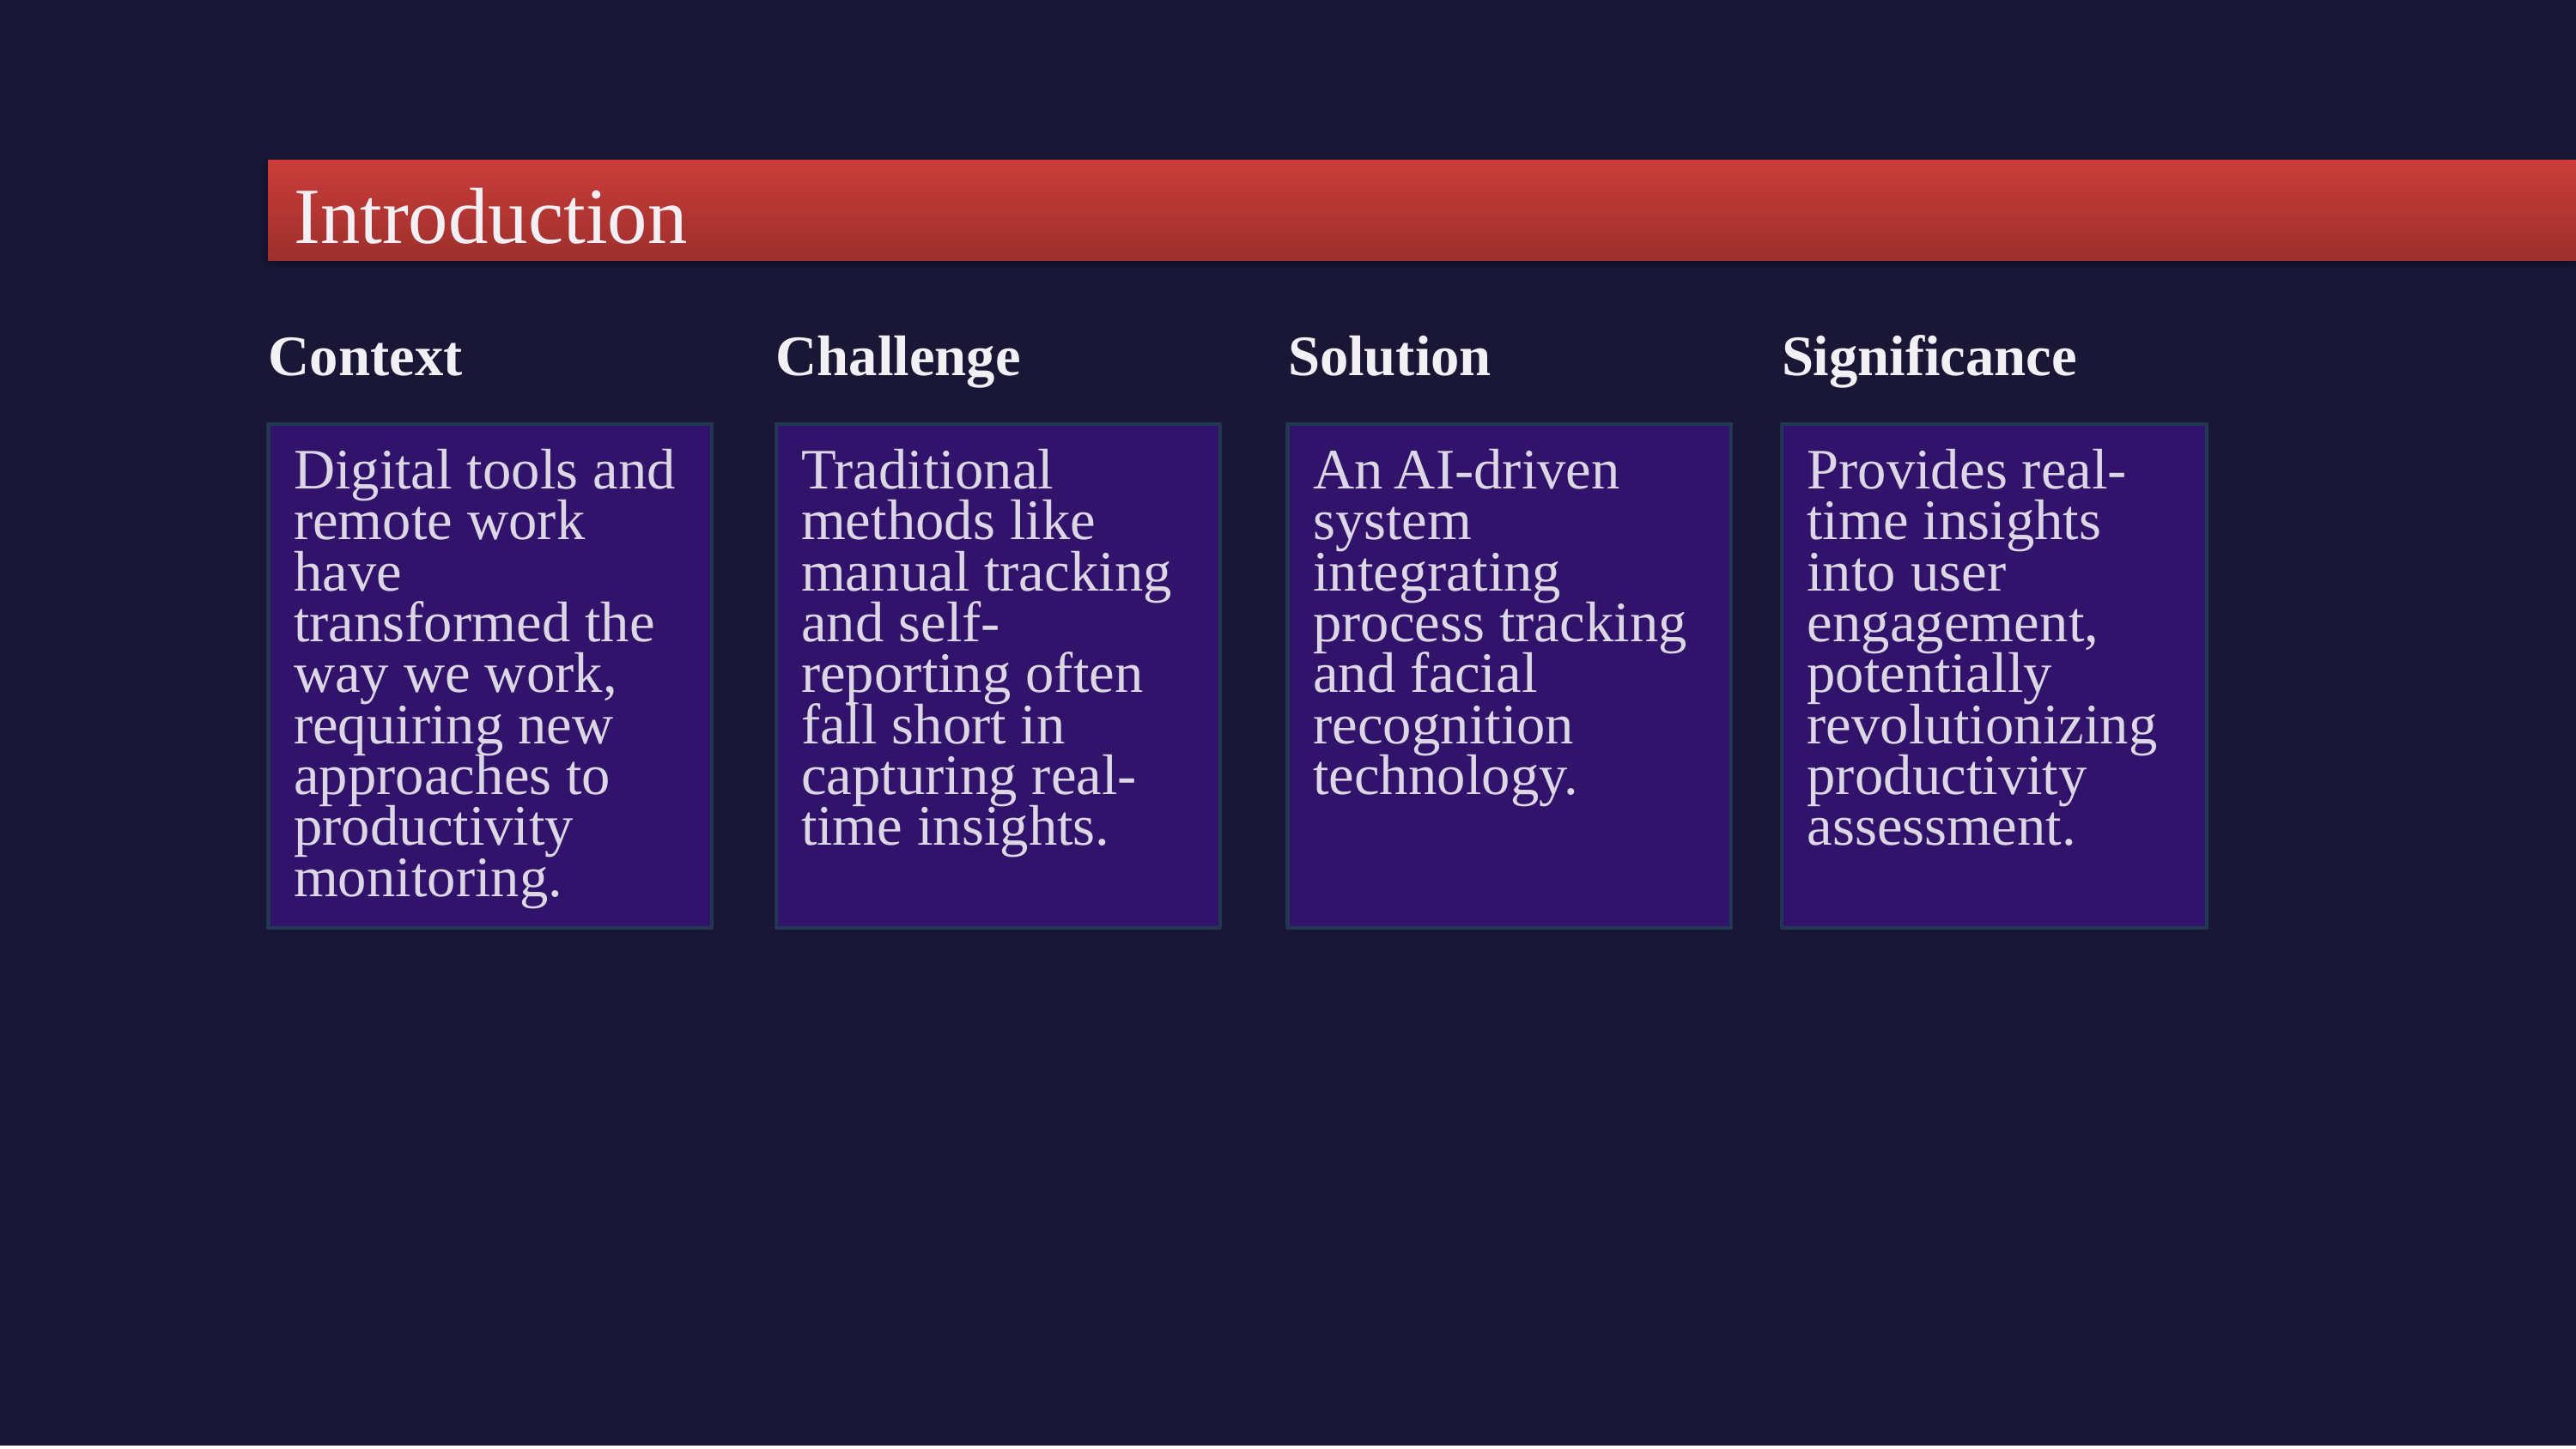

Introduction
Context
Challenge
Solution
Significance
An AI-driven system integrating process tracking and facial recognition technology.
Provides real-time insights into user engagement, potentially revolutionizing productivity assessment.
Digital tools and remote work have transformed the way we work, requiring new approaches to productivity monitoring.
Traditional methods like manual tracking and self-reporting often fall short in capturing real-time insights.